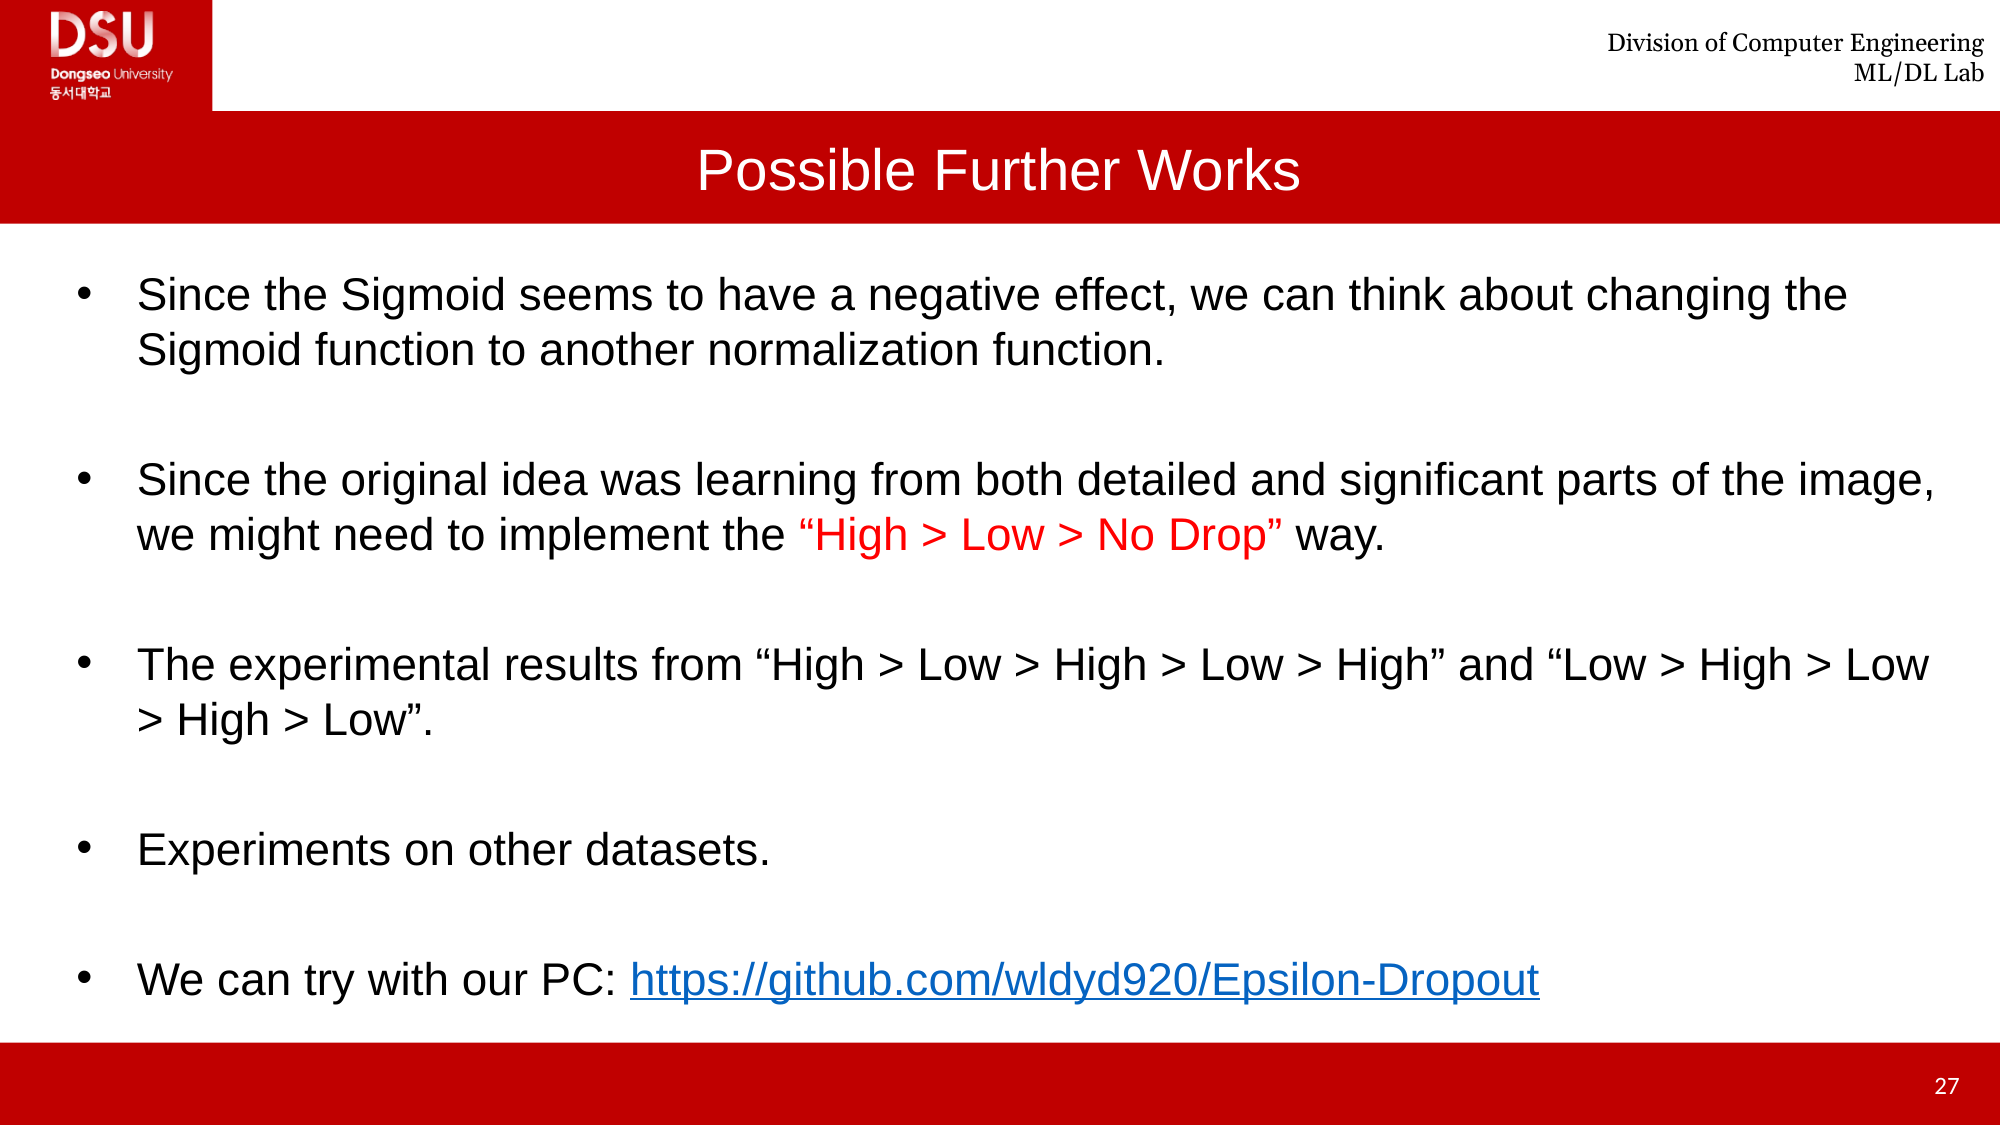

# Possible Further Works
Since the Sigmoid seems to have a negative effect, we can think about changing the Sigmoid function to another normalization function.

Since the original idea was learning from both detailed and significant parts of the image, we might need to implement the “High > Low > No Drop” way.

The experimental results from “High > Low > High > Low > High” and “Low > High > Low > High > Low”.

Experiments on other datasets.

We can try with our PC: https://github.com/wldyd920/Epsilon-Dropout

27